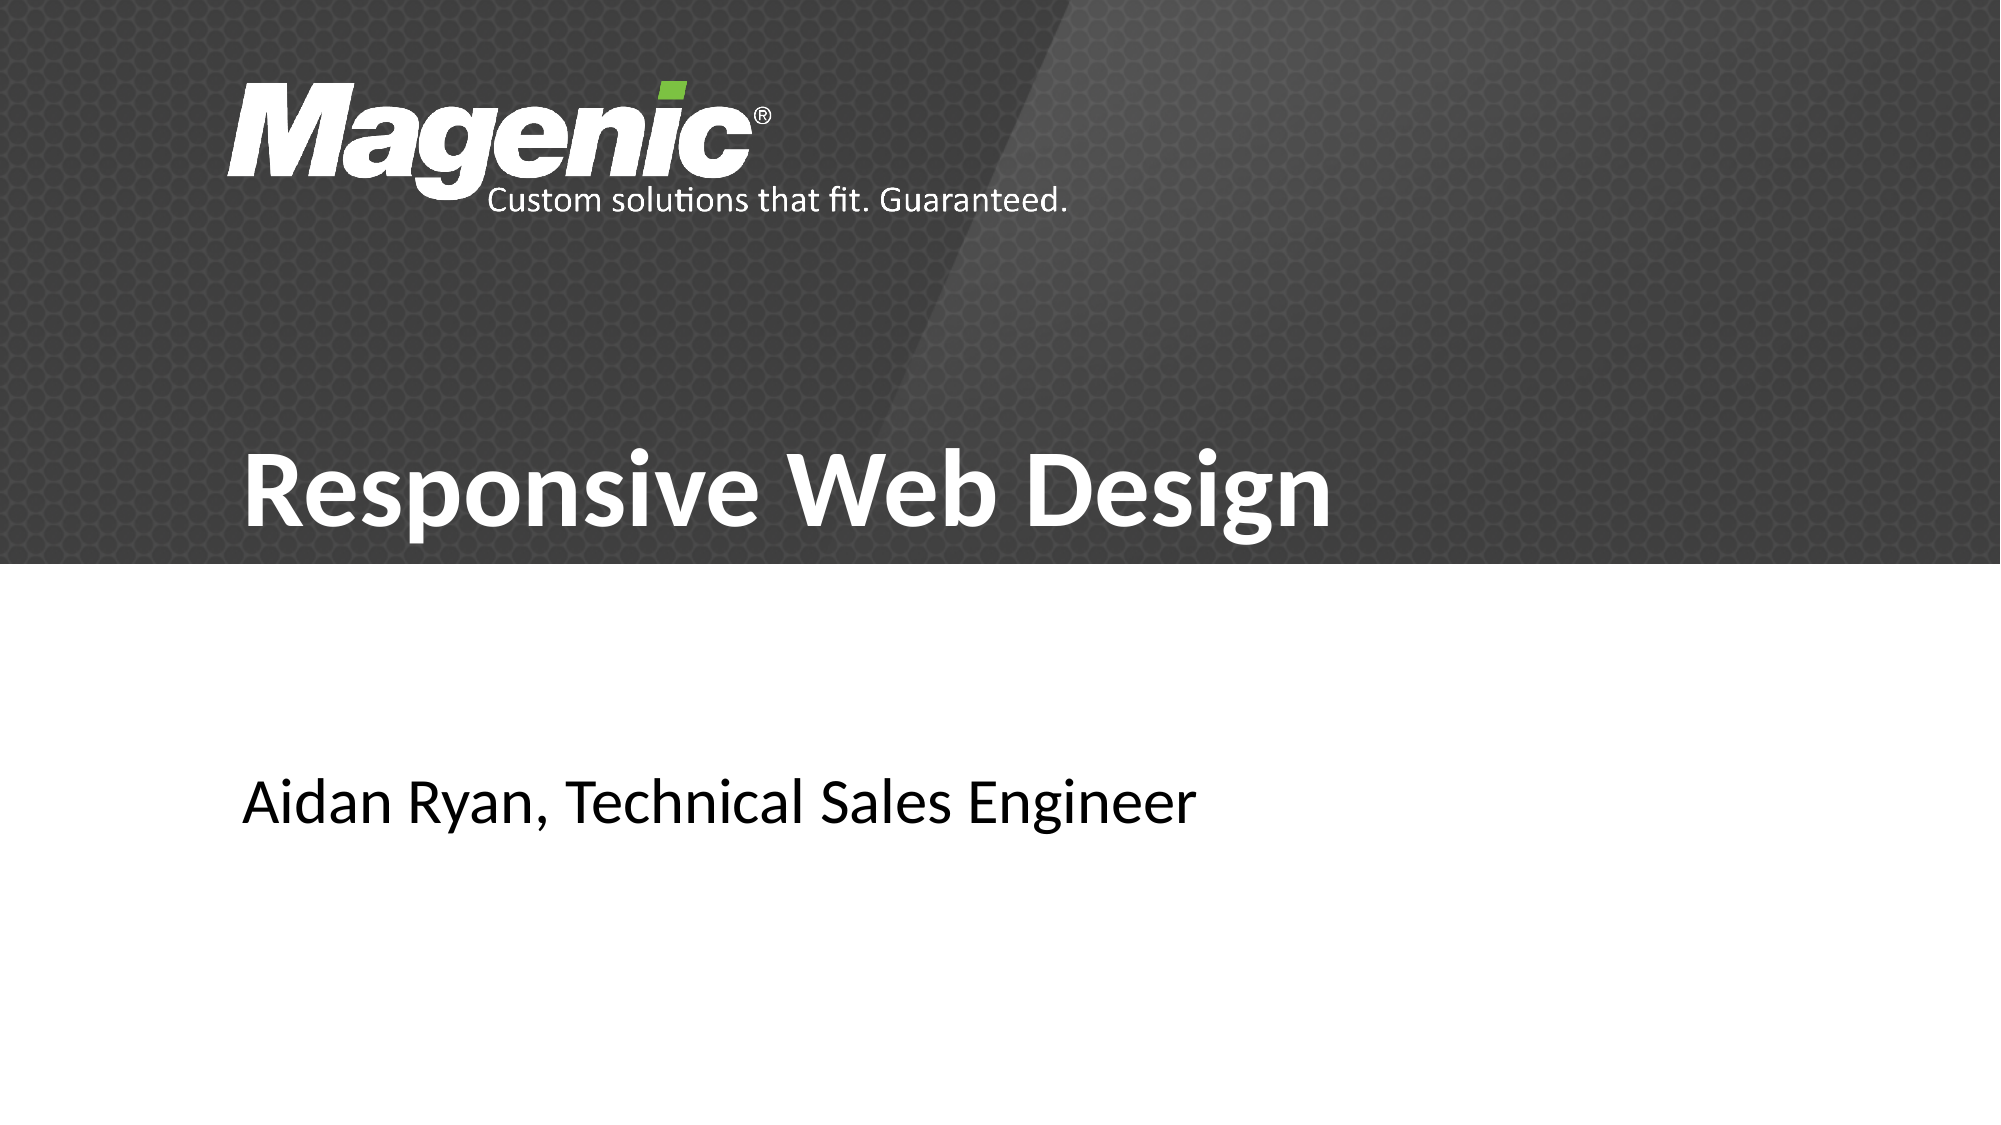

# Responsive Web Design

Aidan Ryan, Technical Sales Engineer